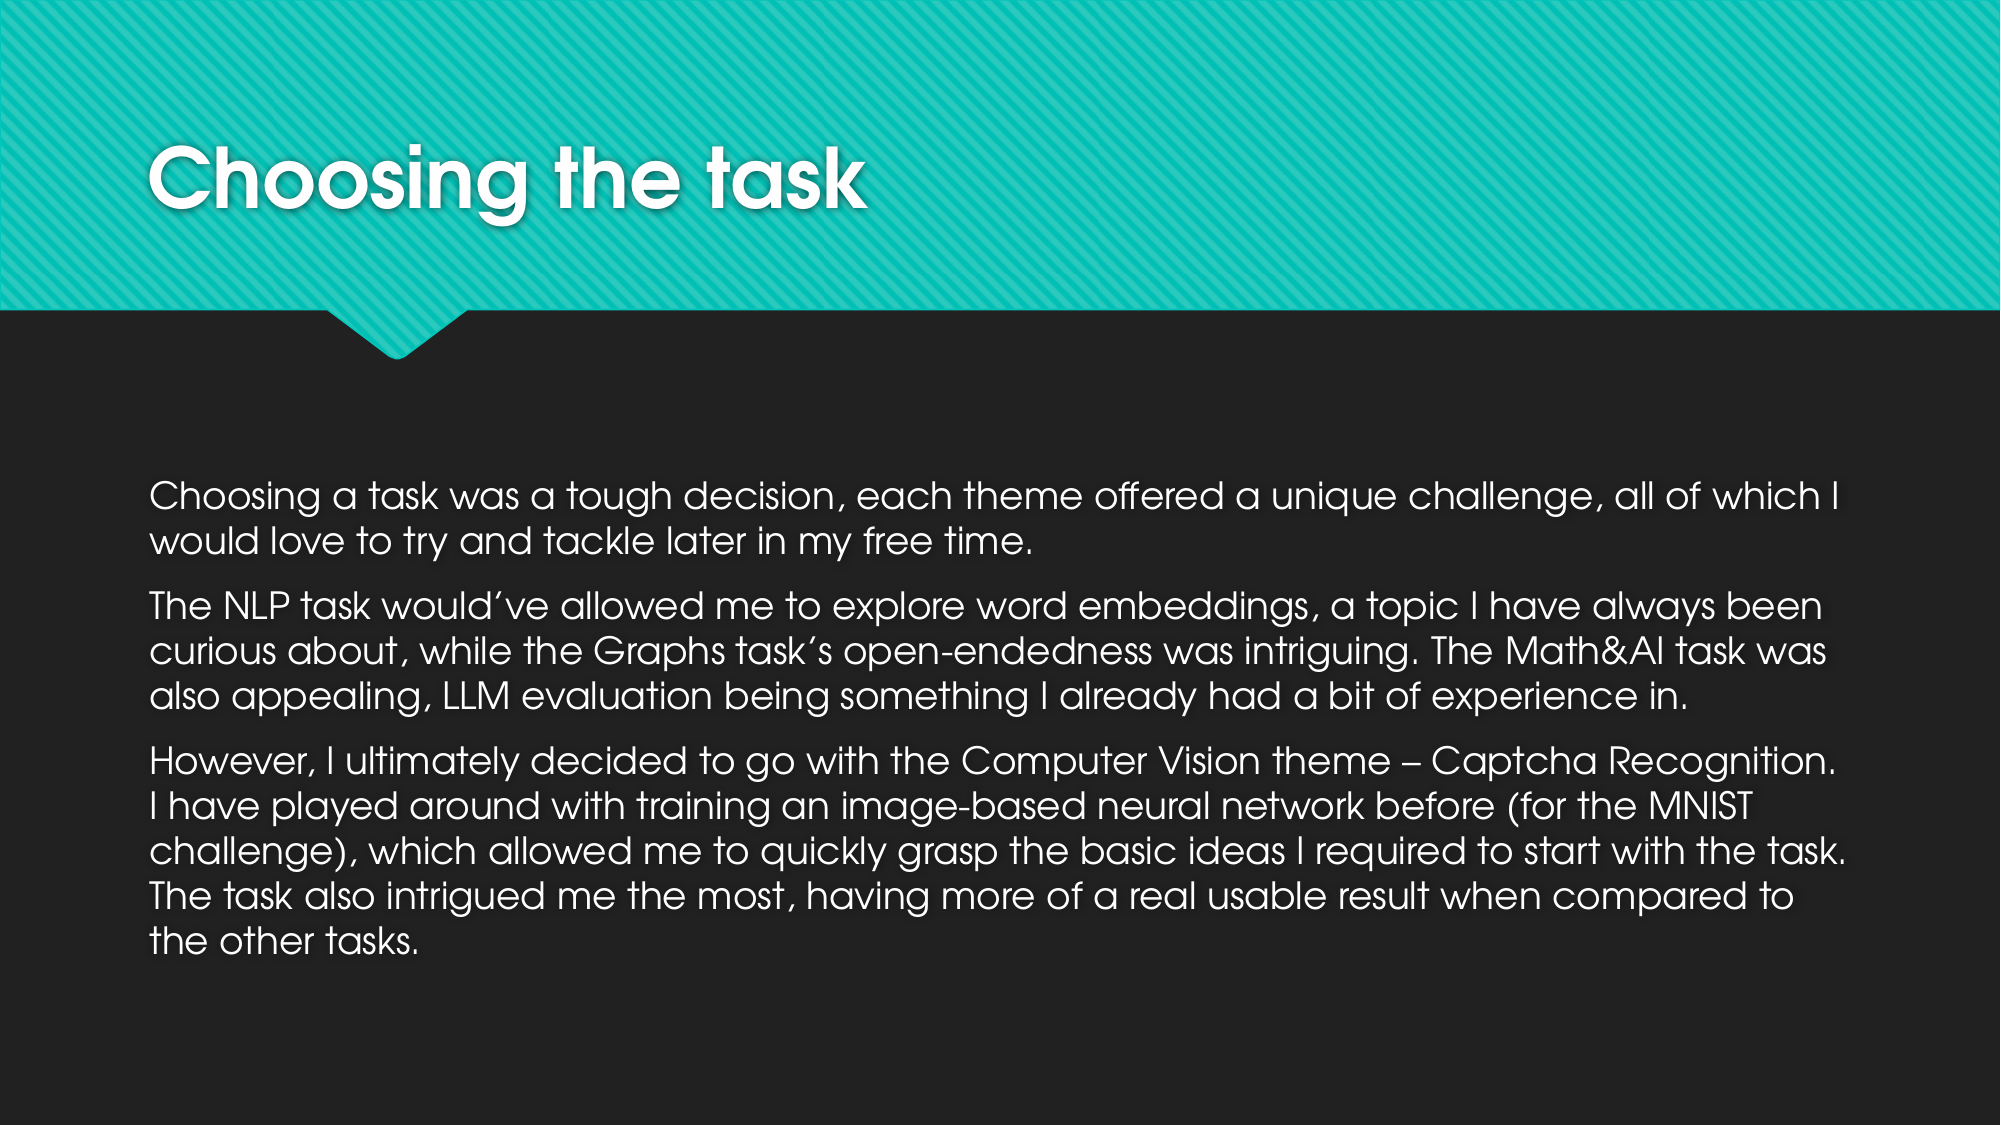

# Choosing the task
Choosing a task was a tough decision, each theme offered a unique challenge, all of which I would love to try and tackle later in my free time.
The NLP task would’ve allowed me to explore word embeddings, a topic I have always been curious about, while the Graphs task’s open-endedness was intriguing. The Math&AI task was also appealing, LLM evaluation being something I already had a bit of experience in.
However, I ultimately decided to go with the Computer Vision theme – Captcha Recognition. I have played around with training an image-based neural network before (for the MNIST challenge), which allowed me to quickly grasp the basic ideas I required to start with the task. The task also intrigued me the most, having more of a real usable result when compared to the other tasks.